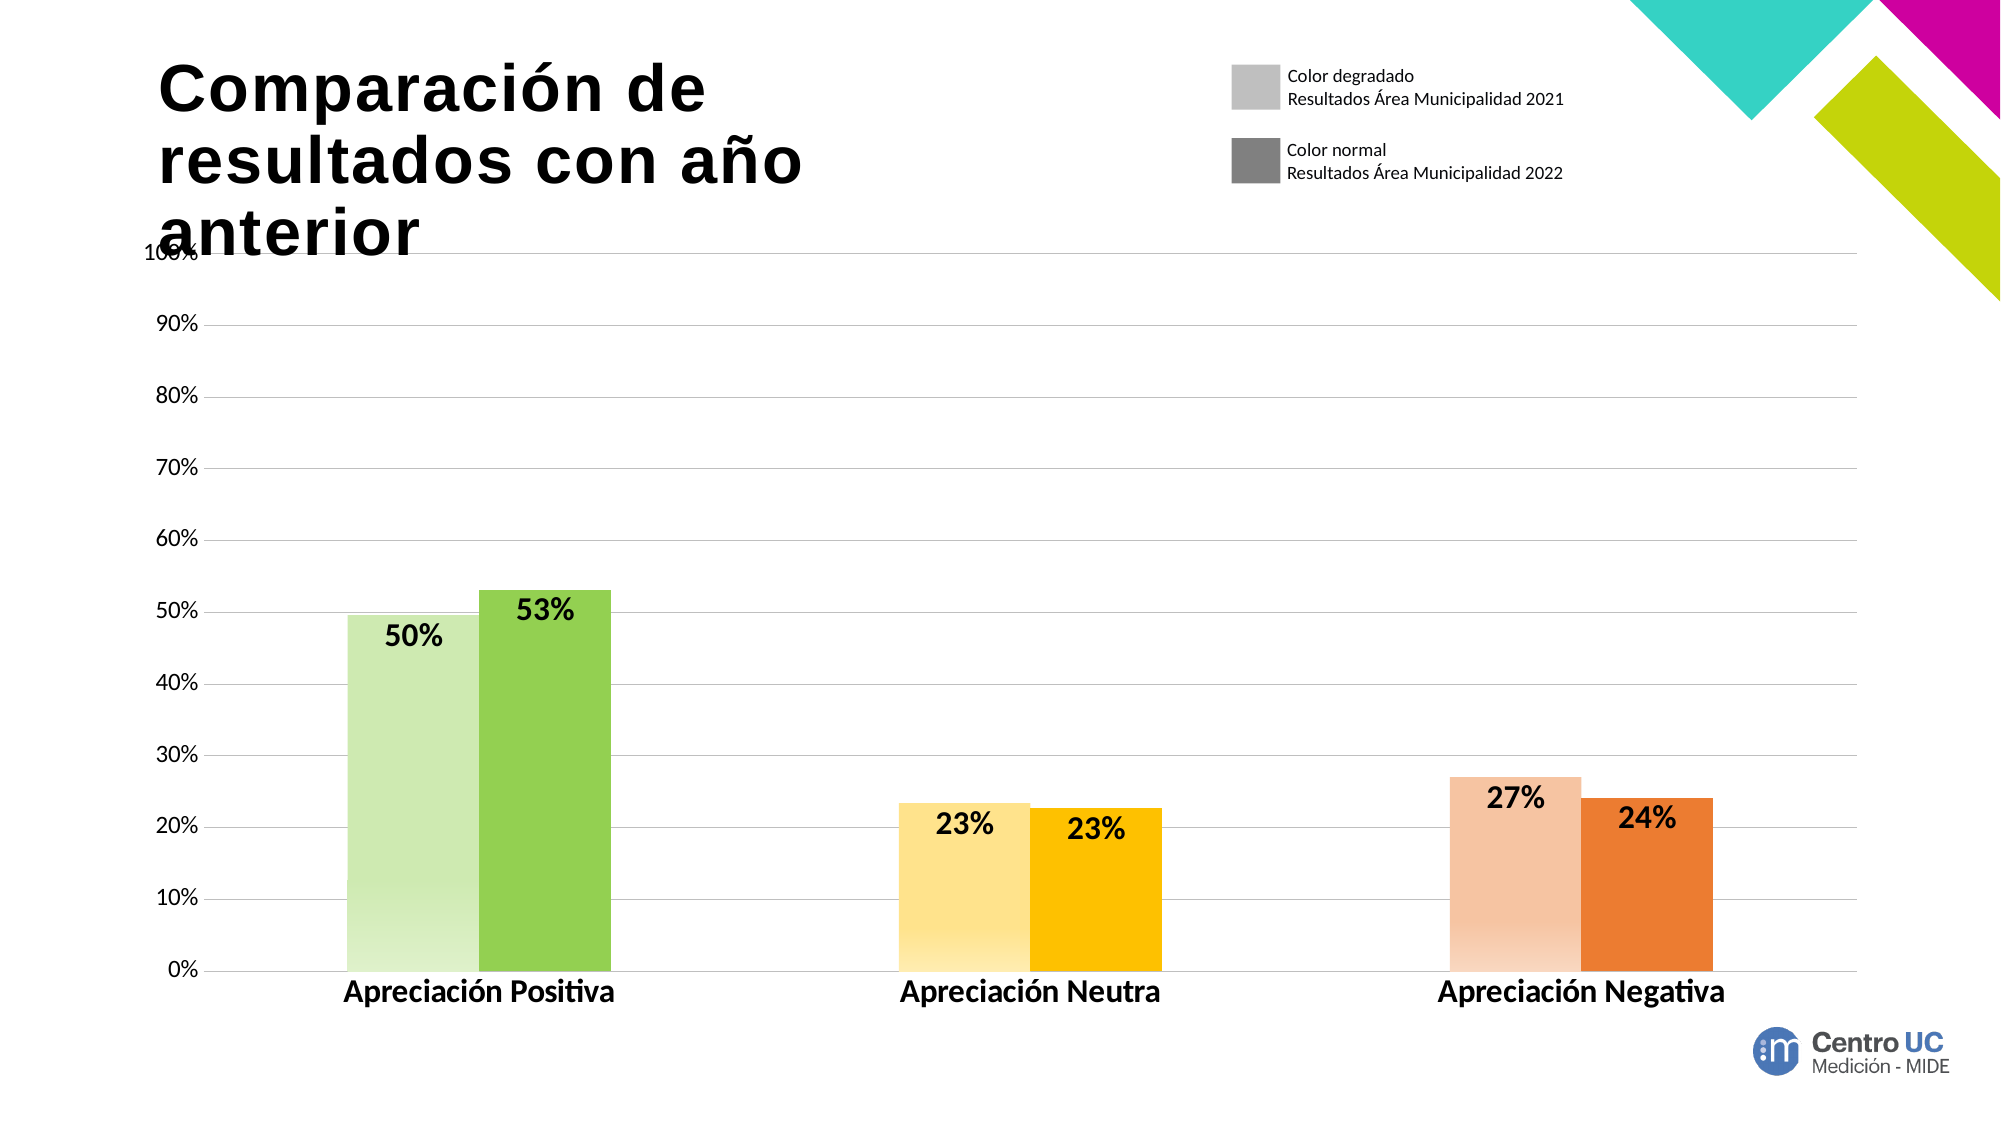

# Comparación de resultados con año anterior
Color degradado
Resultados Área Municipalidad 2021

Color normal
Resultados Área Municipalidad 2022

### Chart

| Category | Área | Resultados 2021 |
|---|---|---|
| Apreciación Positiva | 0.49617805755395683 | 0.5315009481890759 |
| Apreciación Neutra | 0.23408273381294964 | 0.22709713670311146 |
| Apreciación Negativa | 0.26973920863309353 | 0.24140191510781261 |